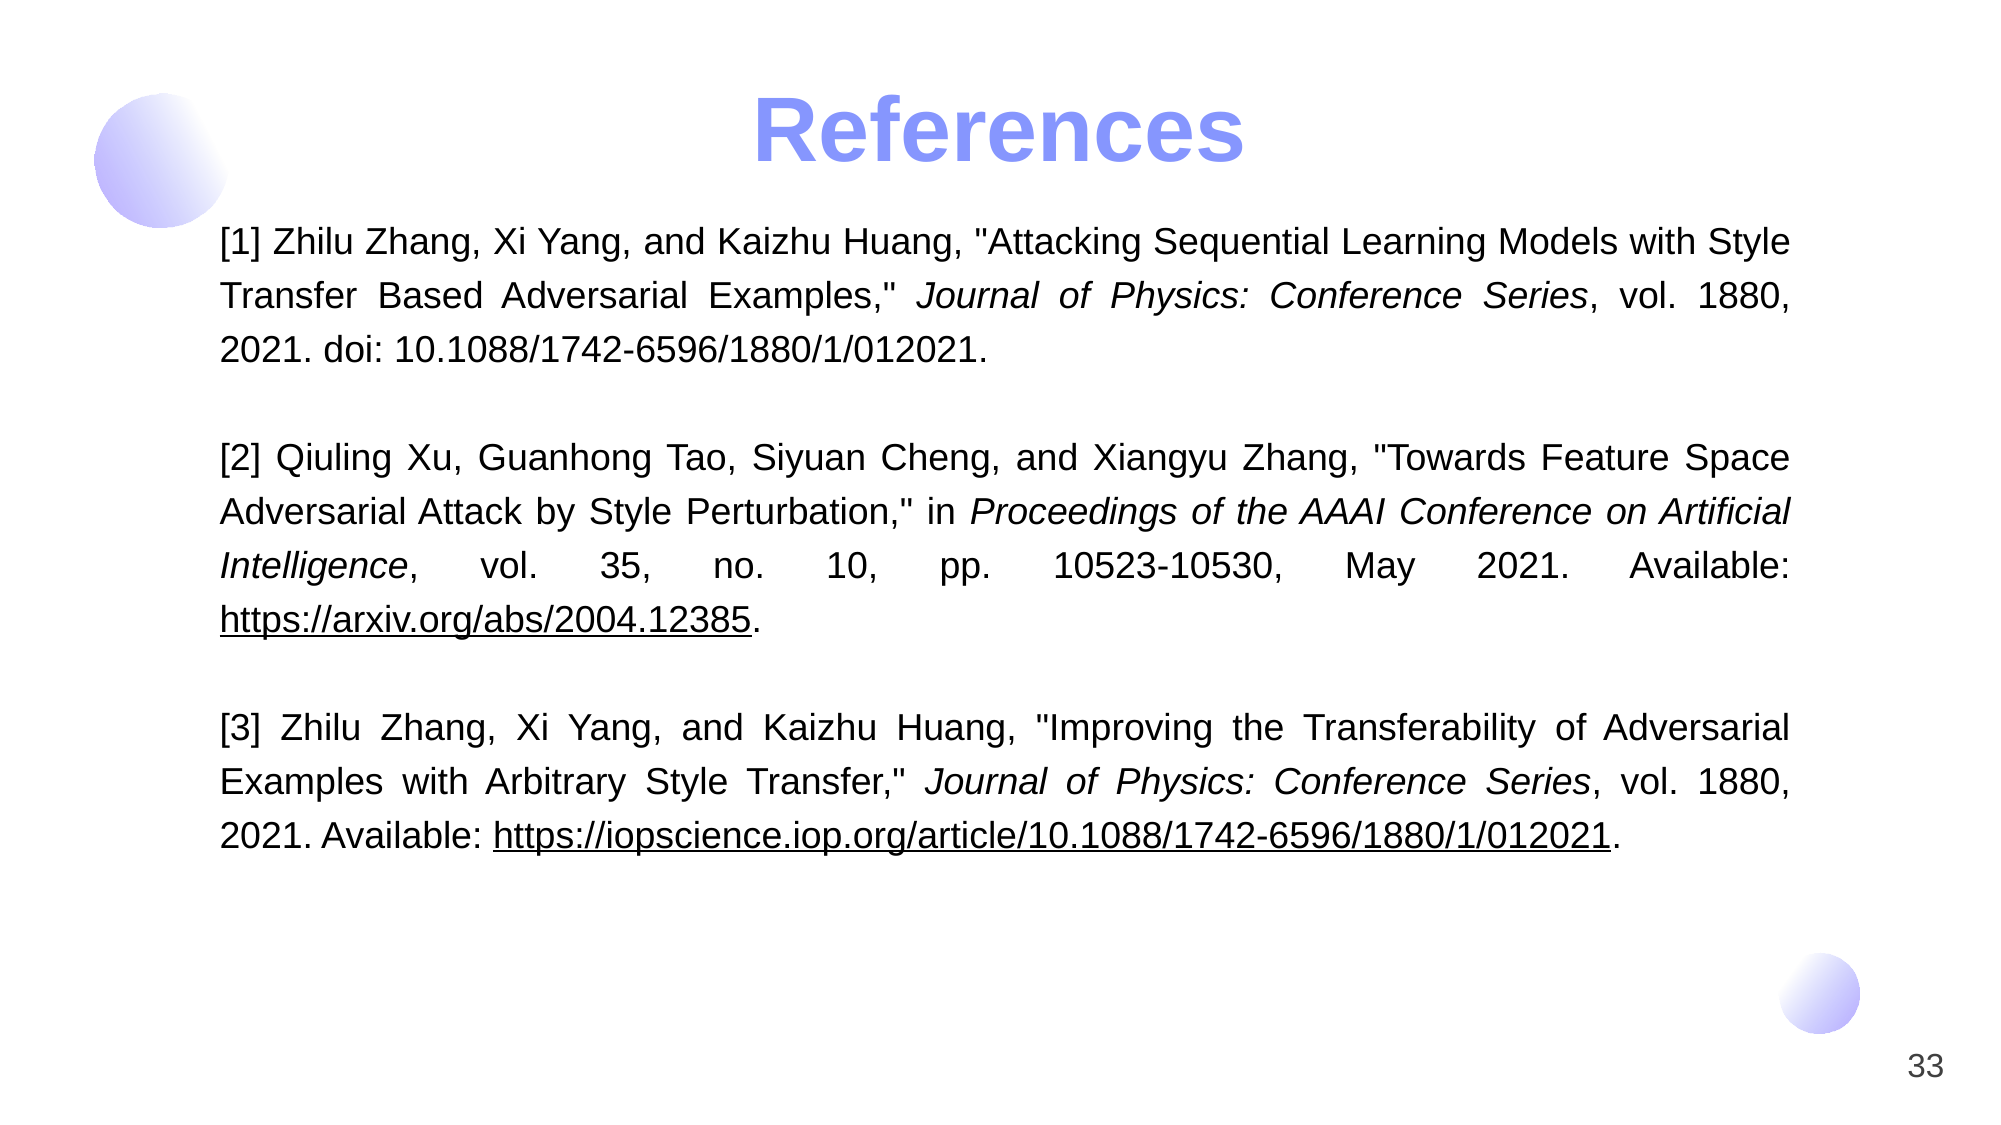

References

[1] Zhilu Zhang, Xi Yang, and Kaizhu Huang, "Attacking Sequential Learning Models with Style Transfer Based Adversarial Examples," Journal of Physics: Conference Series, vol. 1880, 2021. doi: 10.1088/1742-6596/1880/1/012021.

[2] Qiuling Xu, Guanhong Tao, Siyuan Cheng, and Xiangyu Zhang, "Towards Feature Space Adversarial Attack by Style Perturbation," in Proceedings of the AAAI Conference on Artificial Intelligence, vol. 35, no. 10, pp. 10523-10530, May 2021. Available: https://arxiv.org/abs/2004.12385.

[3] Zhilu Zhang, Xi Yang, and Kaizhu Huang, "Improving the Transferability of Adversarial Examples with Arbitrary Style Transfer," Journal of Physics: Conference Series, vol. 1880, 2021. Available: https://iopscience.iop.org/article/10.1088/1742-6596/1880/1/012021.